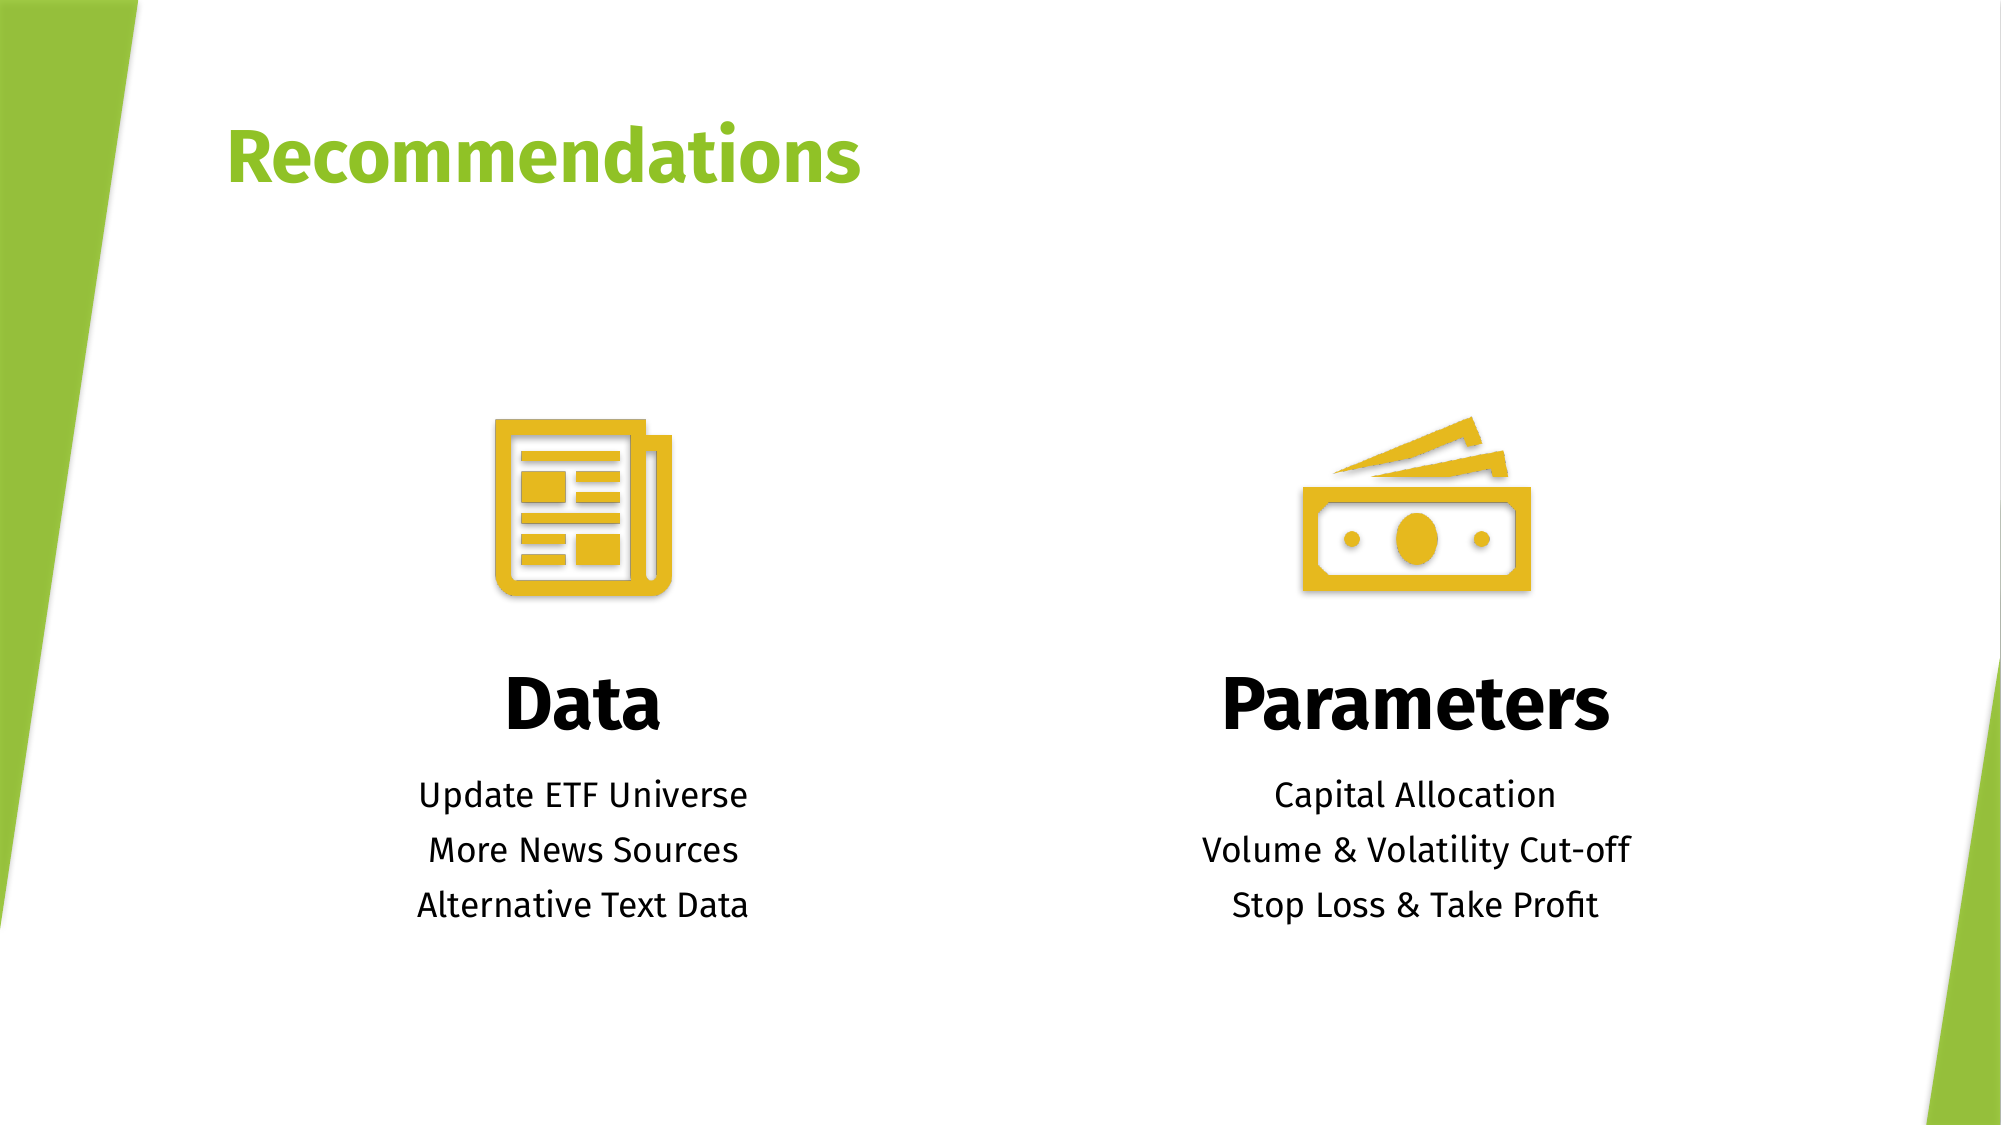

# Recommendations
Data
Update ETF Universe
More News Sources
Alternative Text Data
Parameters
Capital Allocation
Volume & Volatility Cut-off
Stop Loss & Take Profit